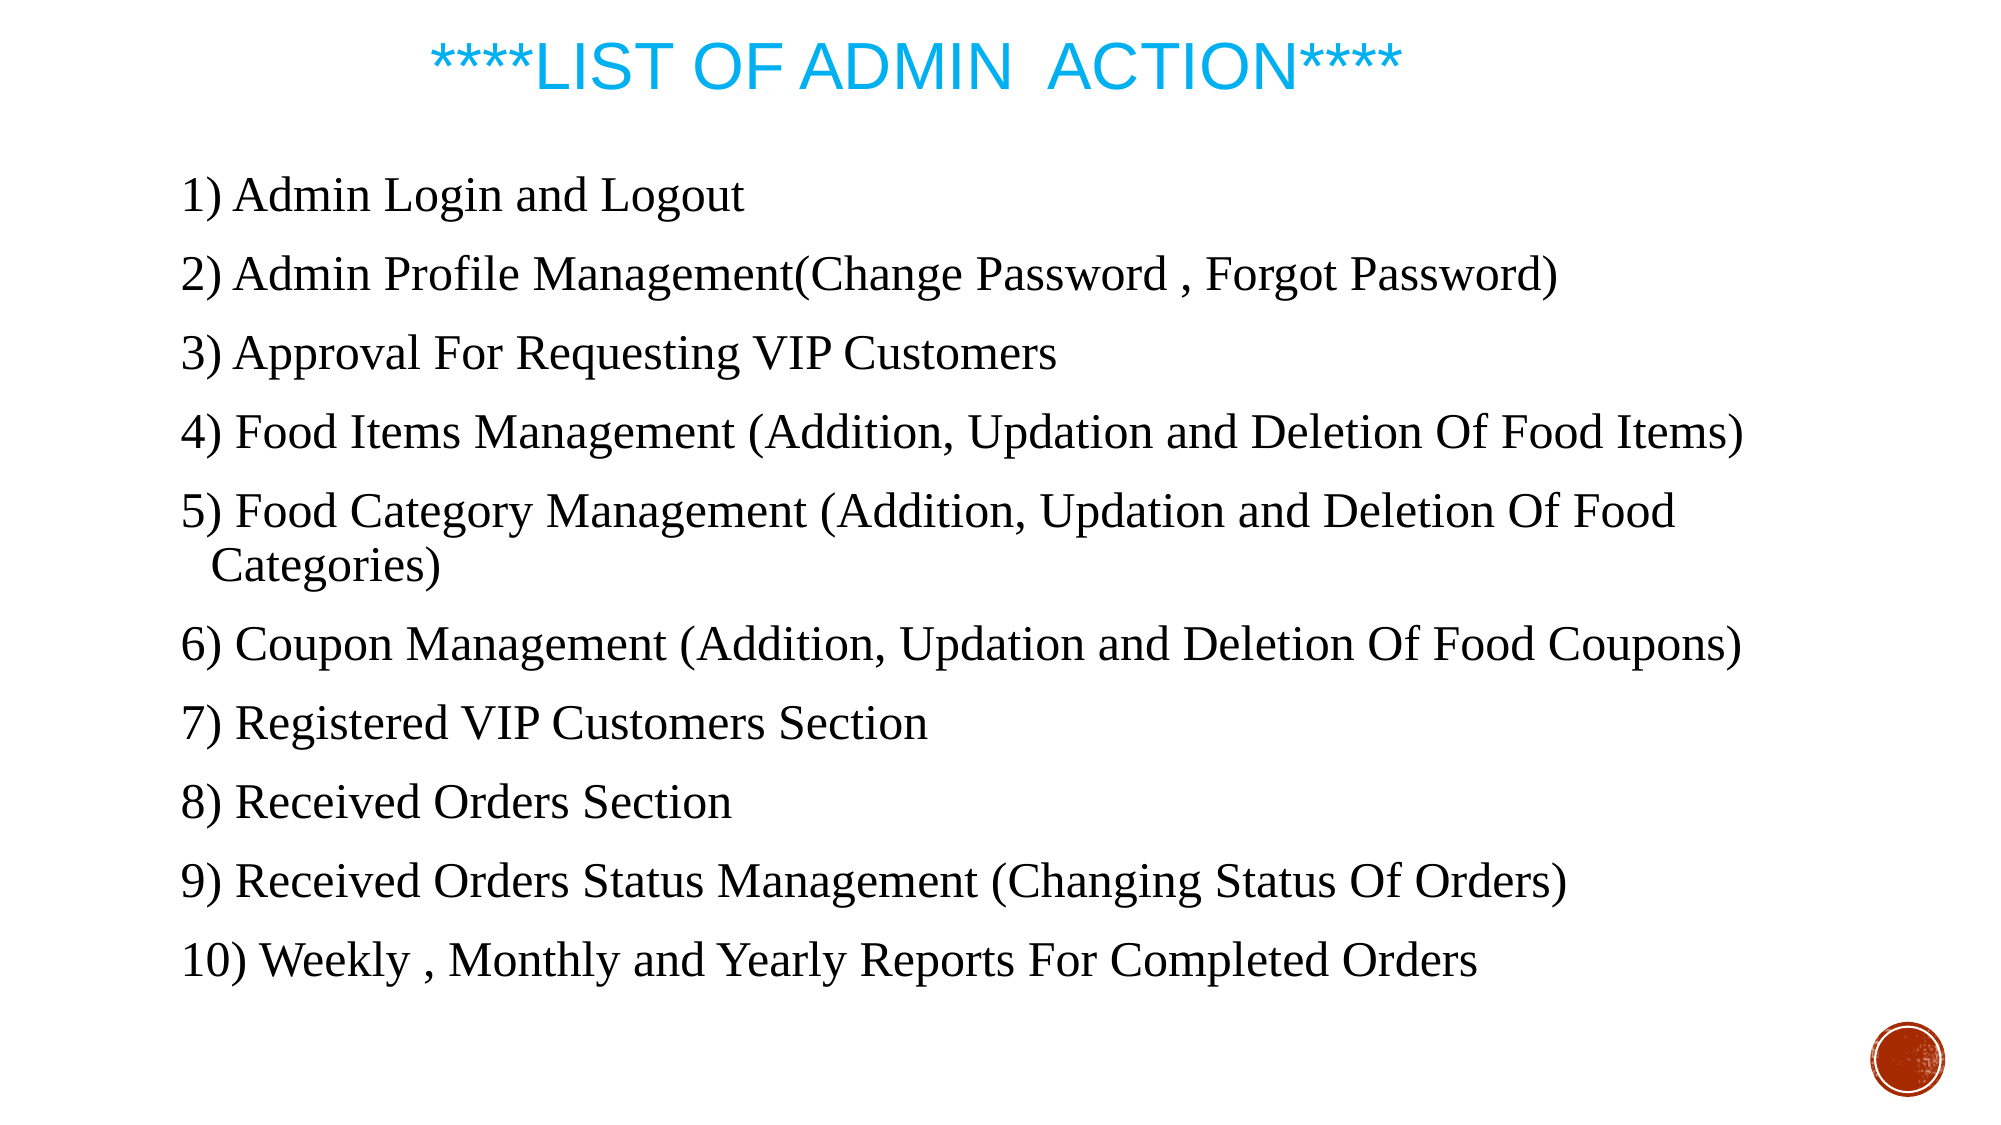

# ****LIST OF ADMIN  ACTION****
1) Admin Login and Logout
2) Admin Profile Management(Change Password , Forgot Password)
3) Approval For Requesting VIP Customers
4) Food Items Management (Addition, Updation and Deletion Of Food Items)
5) Food Category Management (Addition, Updation and Deletion Of Food Categories)
6) Coupon Management (Addition, Updation and Deletion Of Food Coupons)
7) Registered VIP Customers Section
8) Received Orders Section
9) Received Orders Status Management (Changing Status Of Orders)
10) Weekly , Monthly and Yearly Reports For Completed Orders